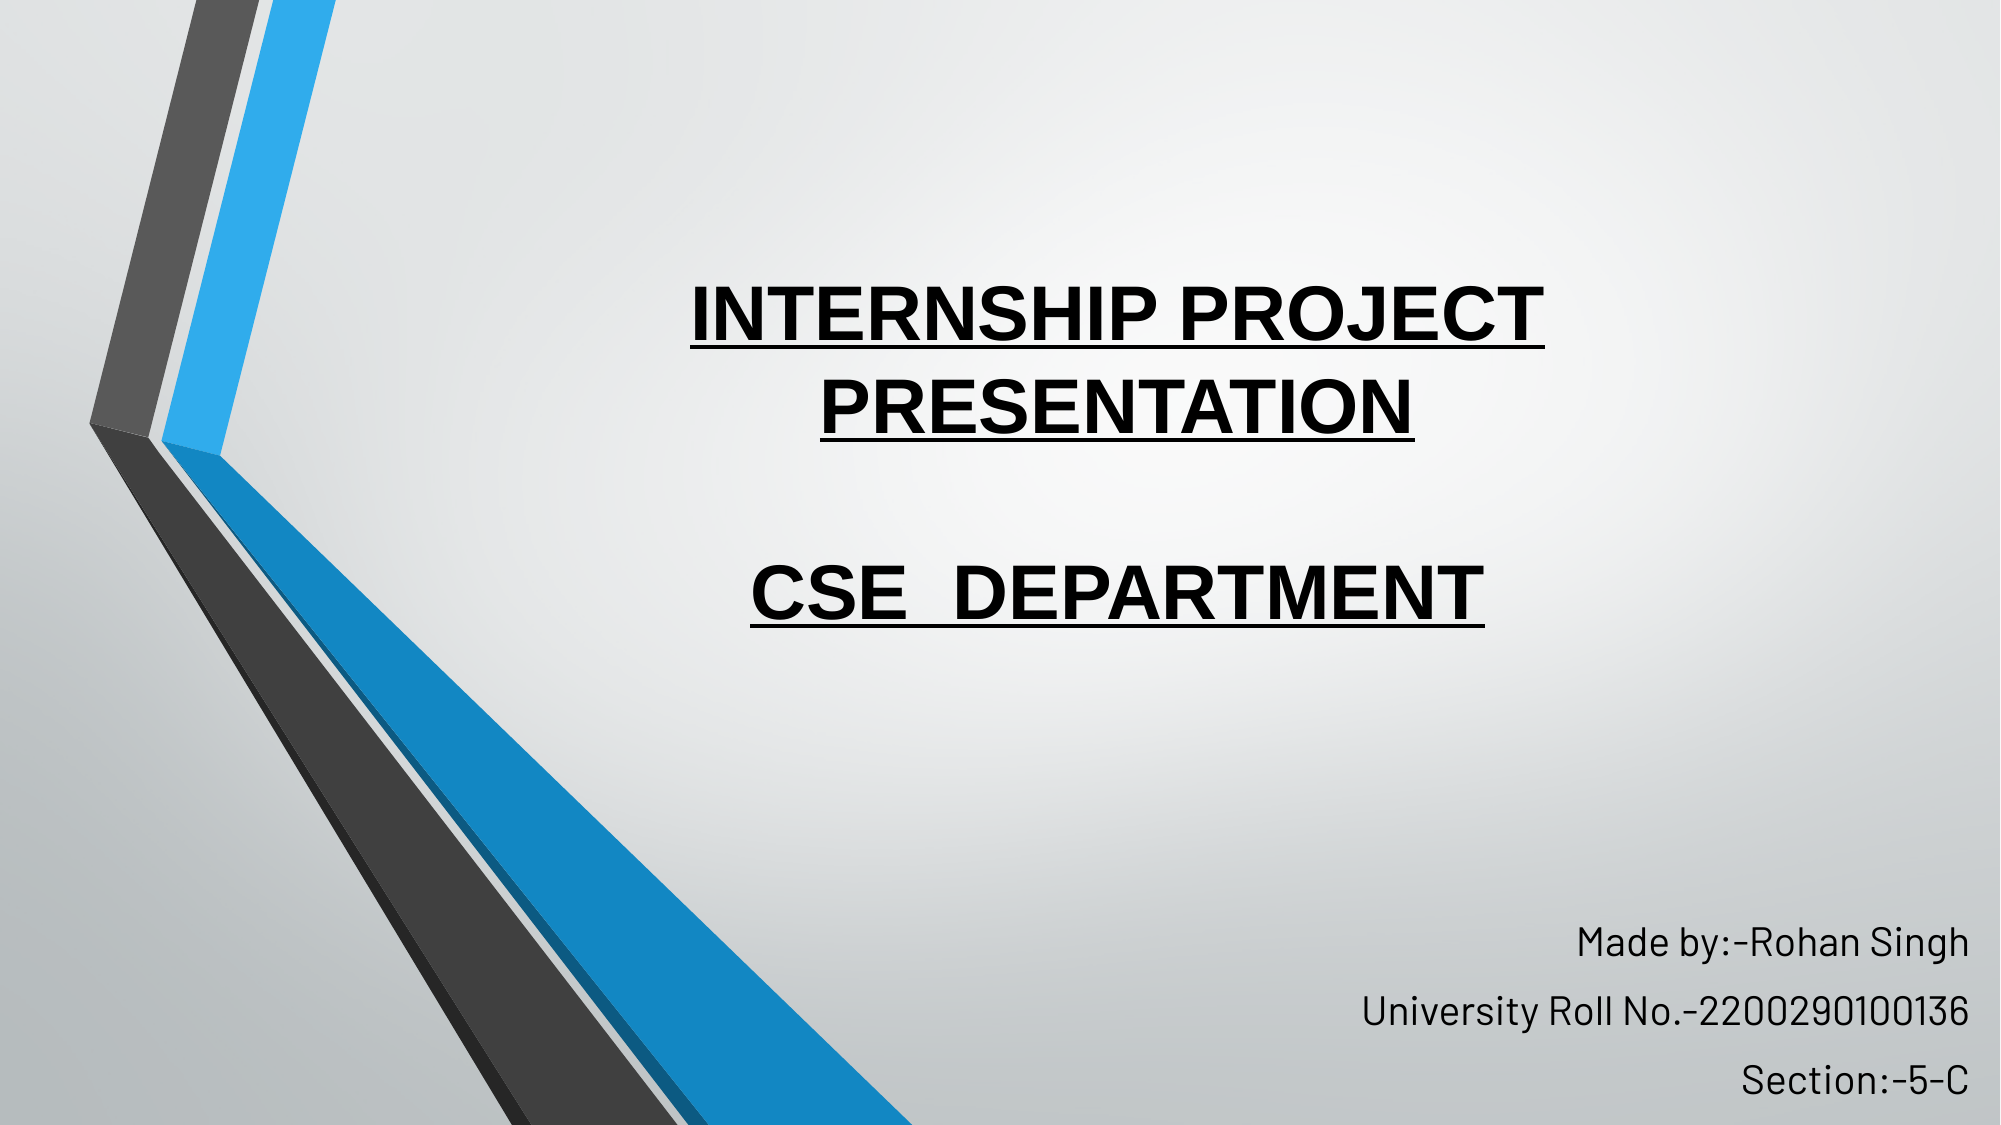

# INTERNSHIP PROJECT PRESENTATION CSE  DEPARTMENT
Made by:-Rohan Singh
University Roll No.-2200290100136
Section:-5-C